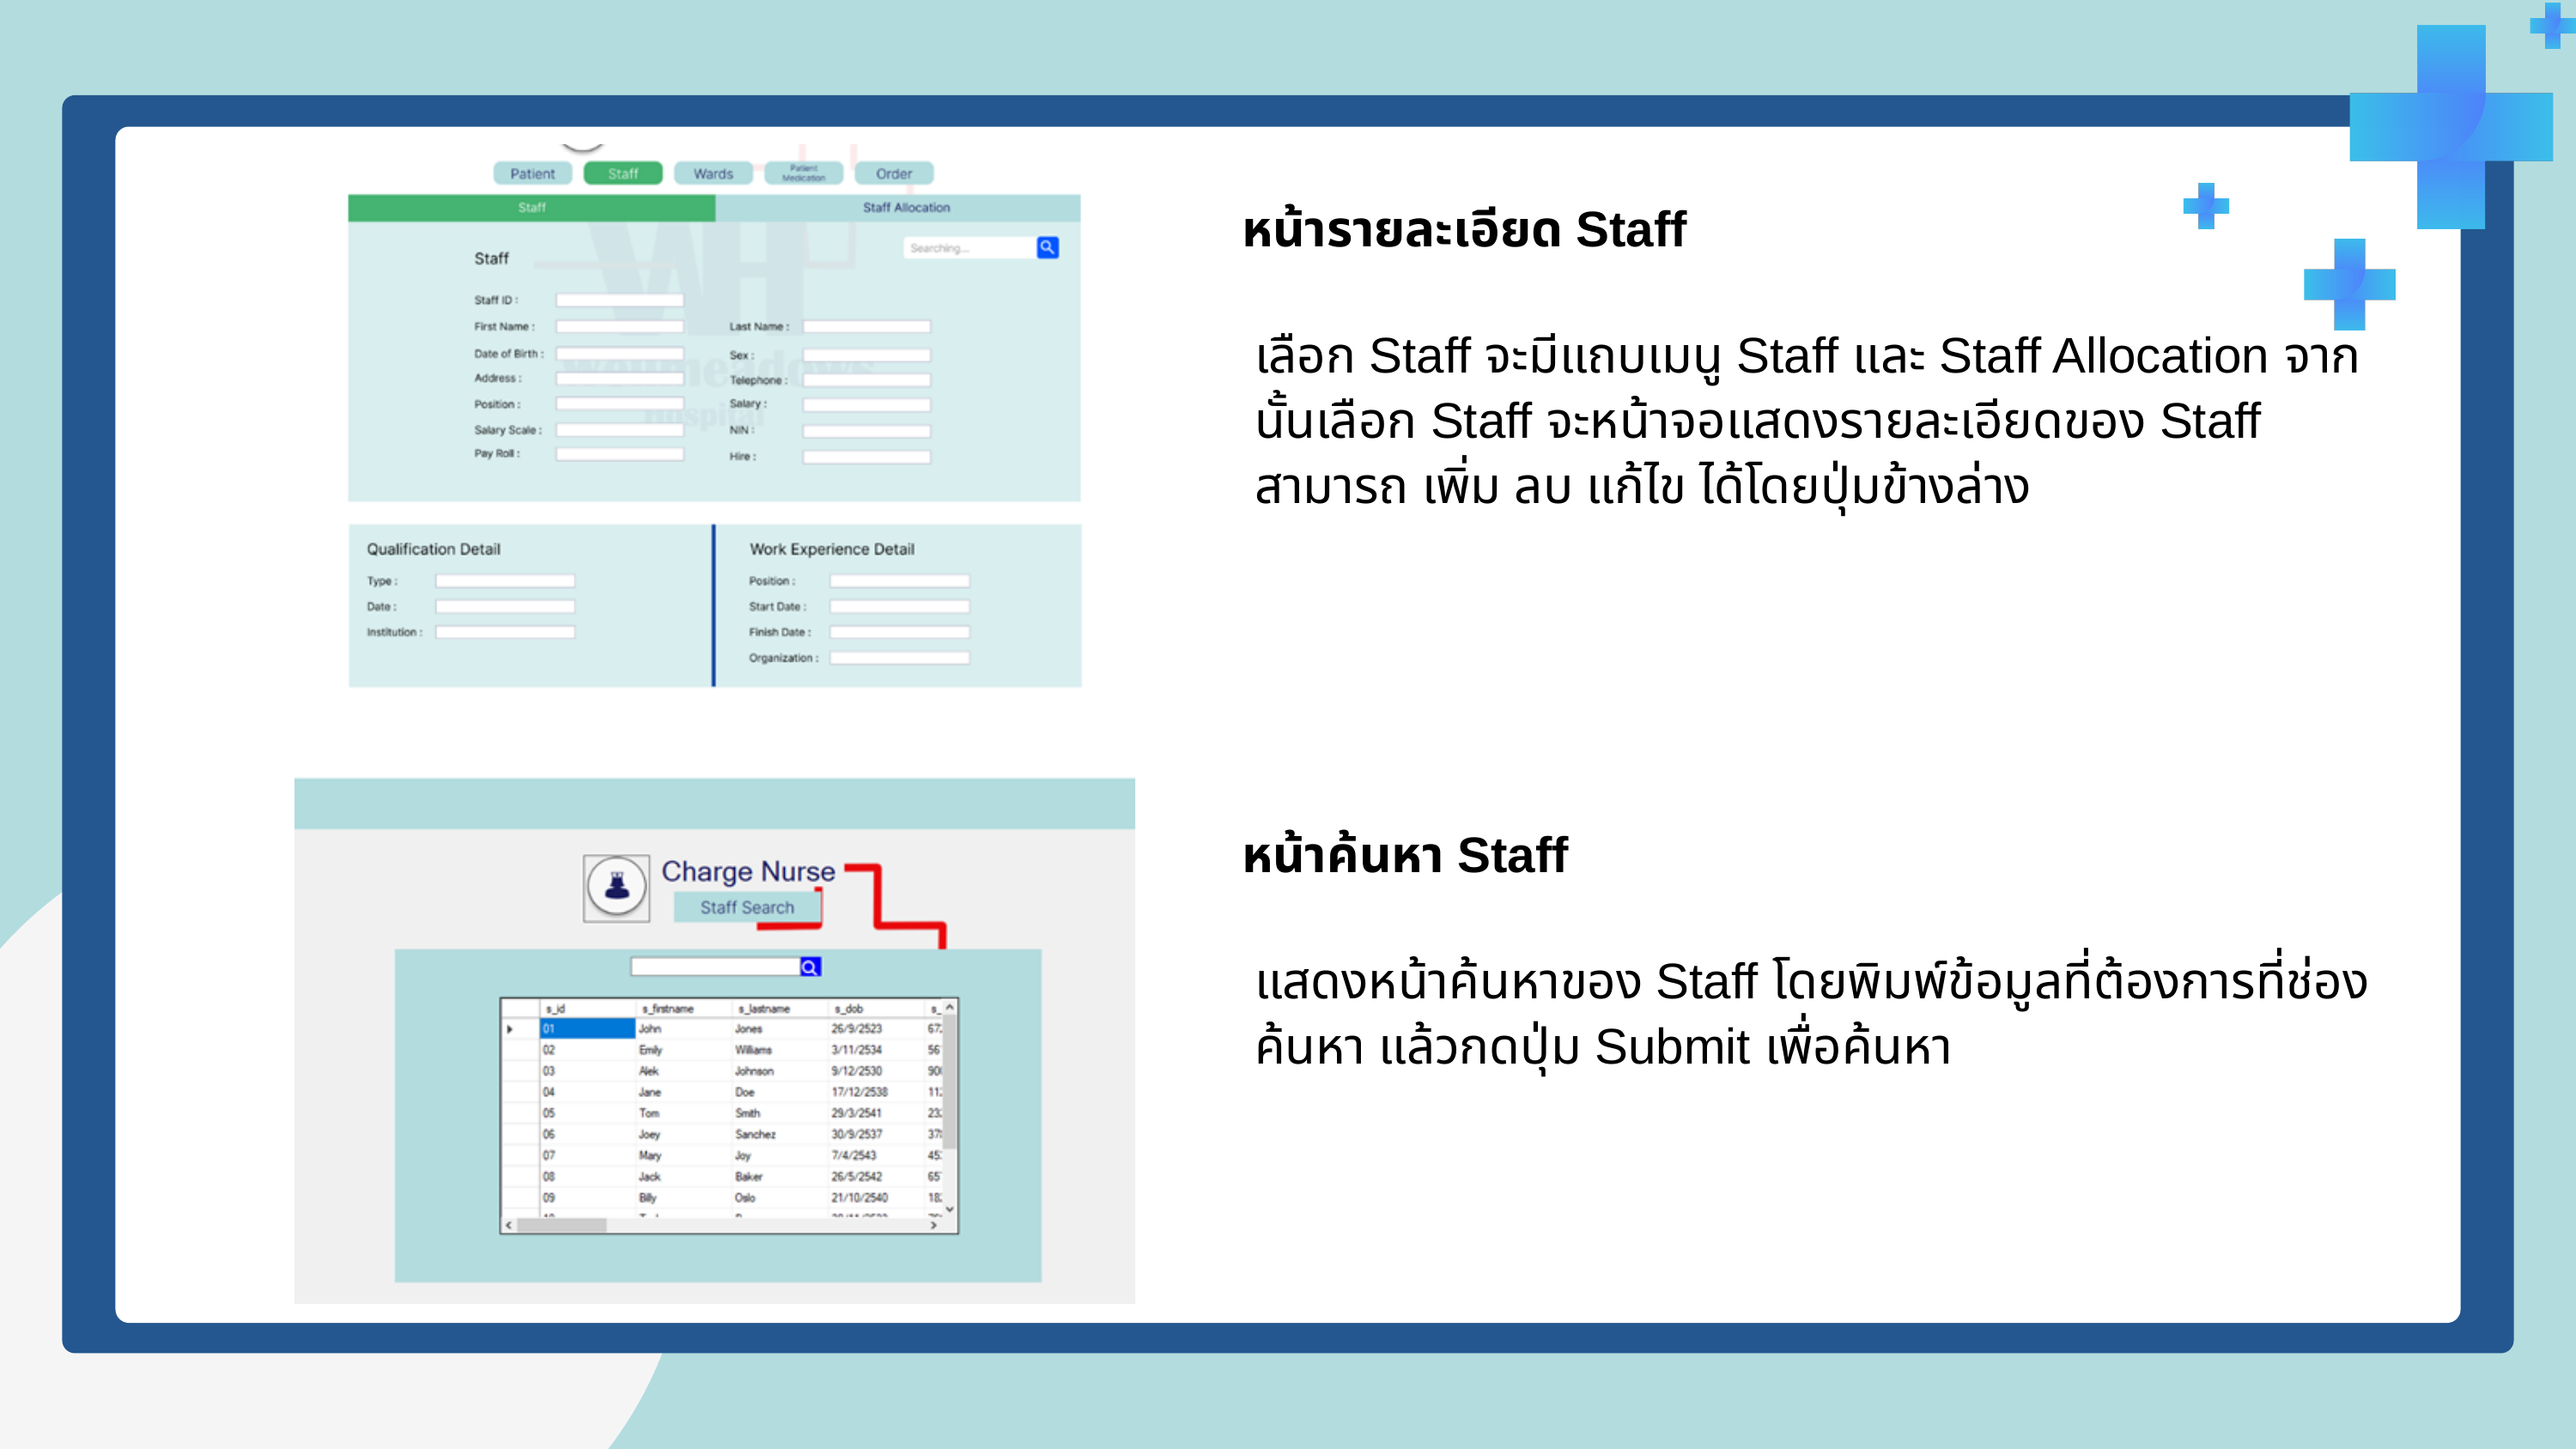

หน้ารายละเอียด Staff
เลือก Staff จะมีแถบเมนู Staff และ Staff Allocation จากนั้นเลือก Staff จะหน้าจอแสดงรายละเอียดของ Staff สามารถ เพิ่ม ลบ แก้ไข ได้โดยปุ่มข้างล่าง

หน้าค้นหา Staff
แสดงหน้าค้นหาของ Staff โดยพิมพ์ข้อมูลที่ต้องการที่ช่องค้นหา แล้วกดปุ่ม Submit เพื่อค้นหา